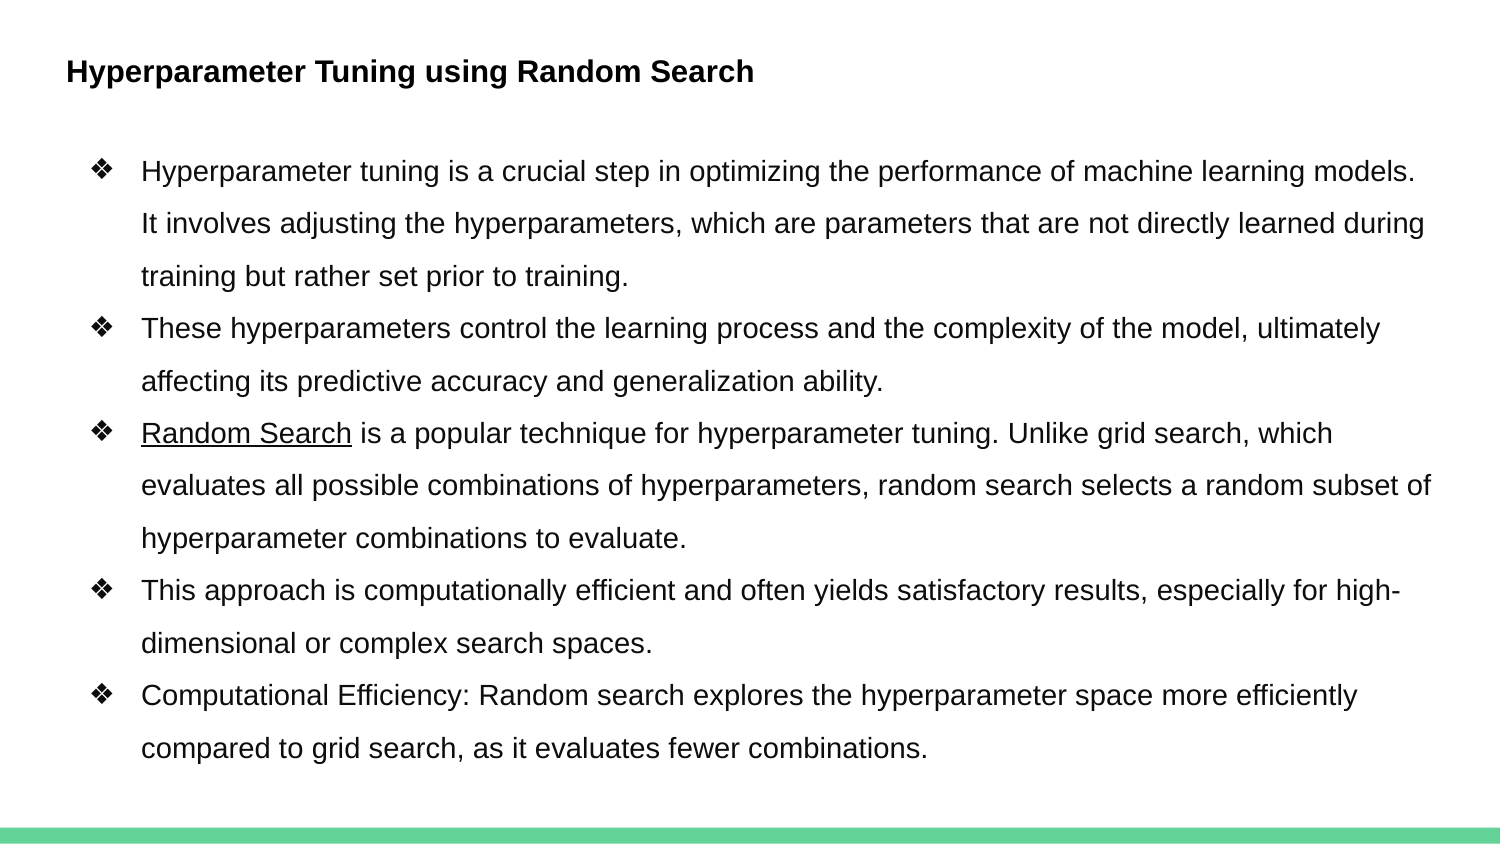

# Hyperparameter Tuning using Random Search
Hyperparameter tuning is a crucial step in optimizing the performance of machine learning models. It involves adjusting the hyperparameters, which are parameters that are not directly learned during training but rather set prior to training.
These hyperparameters control the learning process and the complexity of the model, ultimately affecting its predictive accuracy and generalization ability.
Random Search is a popular technique for hyperparameter tuning. Unlike grid search, which evaluates all possible combinations of hyperparameters, random search selects a random subset of hyperparameter combinations to evaluate.
This approach is computationally efficient and often yields satisfactory results, especially for high-dimensional or complex search spaces.
Computational Efficiency: Random search explores the hyperparameter space more efficiently compared to grid search, as it evaluates fewer combinations.